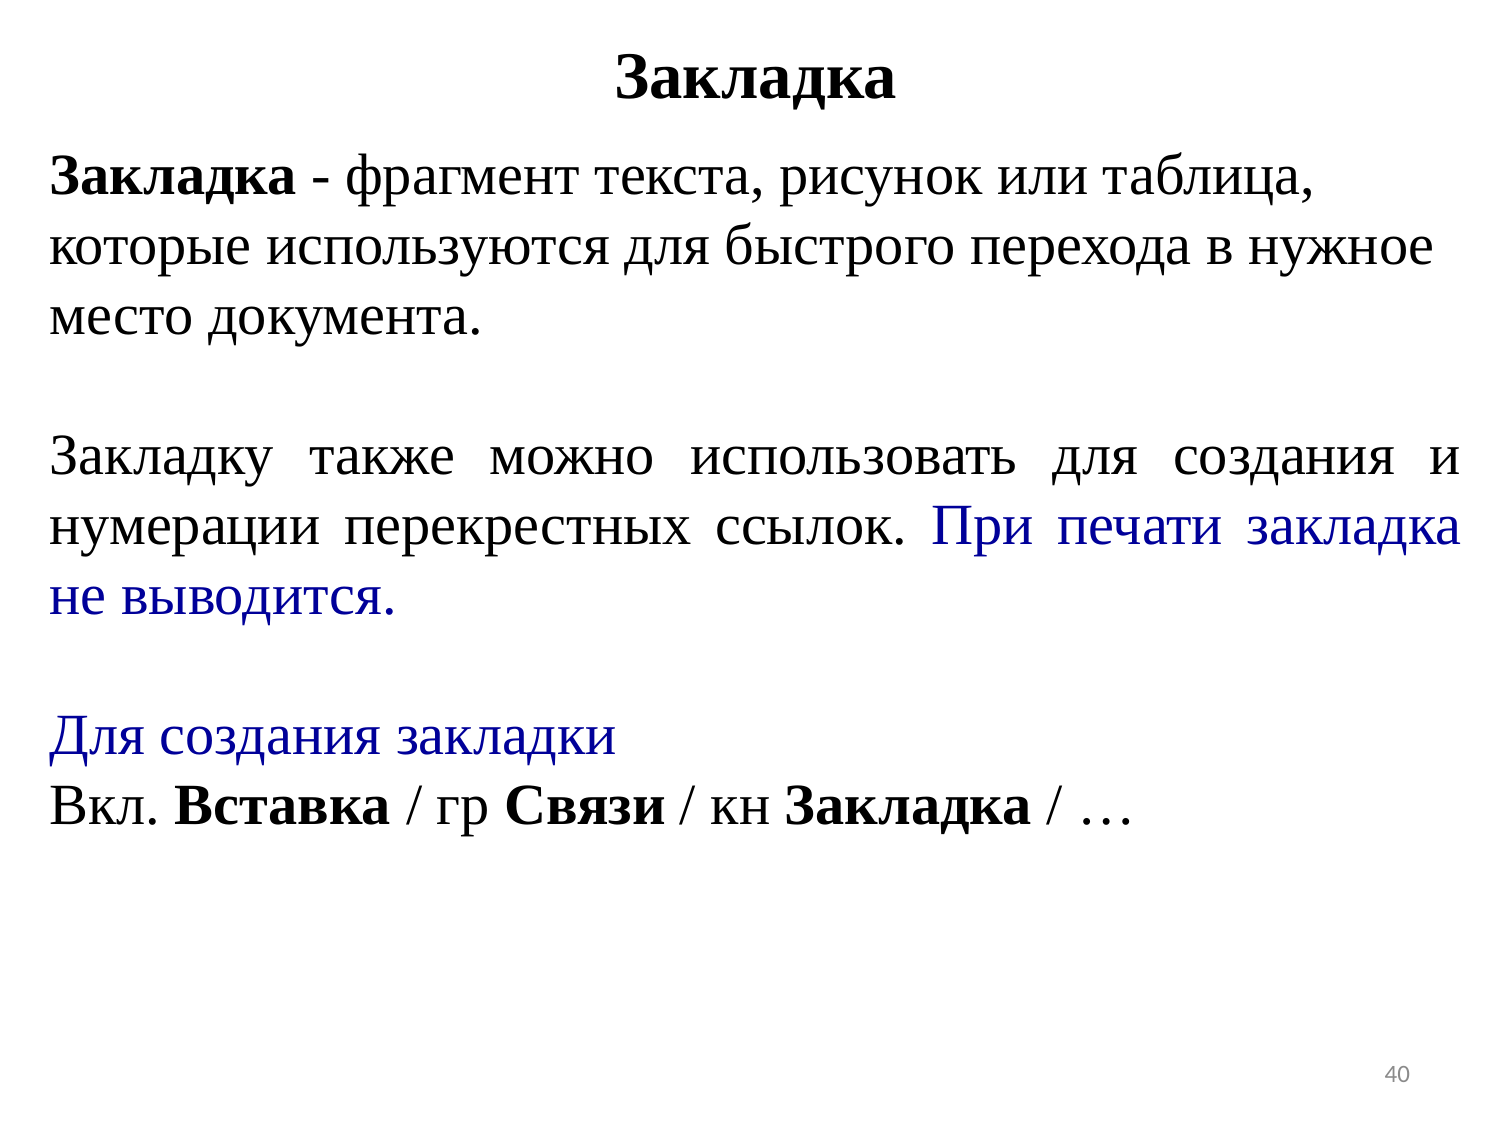

Закладка
Закладка - фрагмент текста, рисунок или таблица, которые используются для быстрого перехода в нужное место документа.

Закладку также можно использовать для создания и нумерации перекрестных ссылок. При печати закладка не выводится.

Для создания закладки
Вкл. Вставка / гр Связи / кн Закладка / …

40